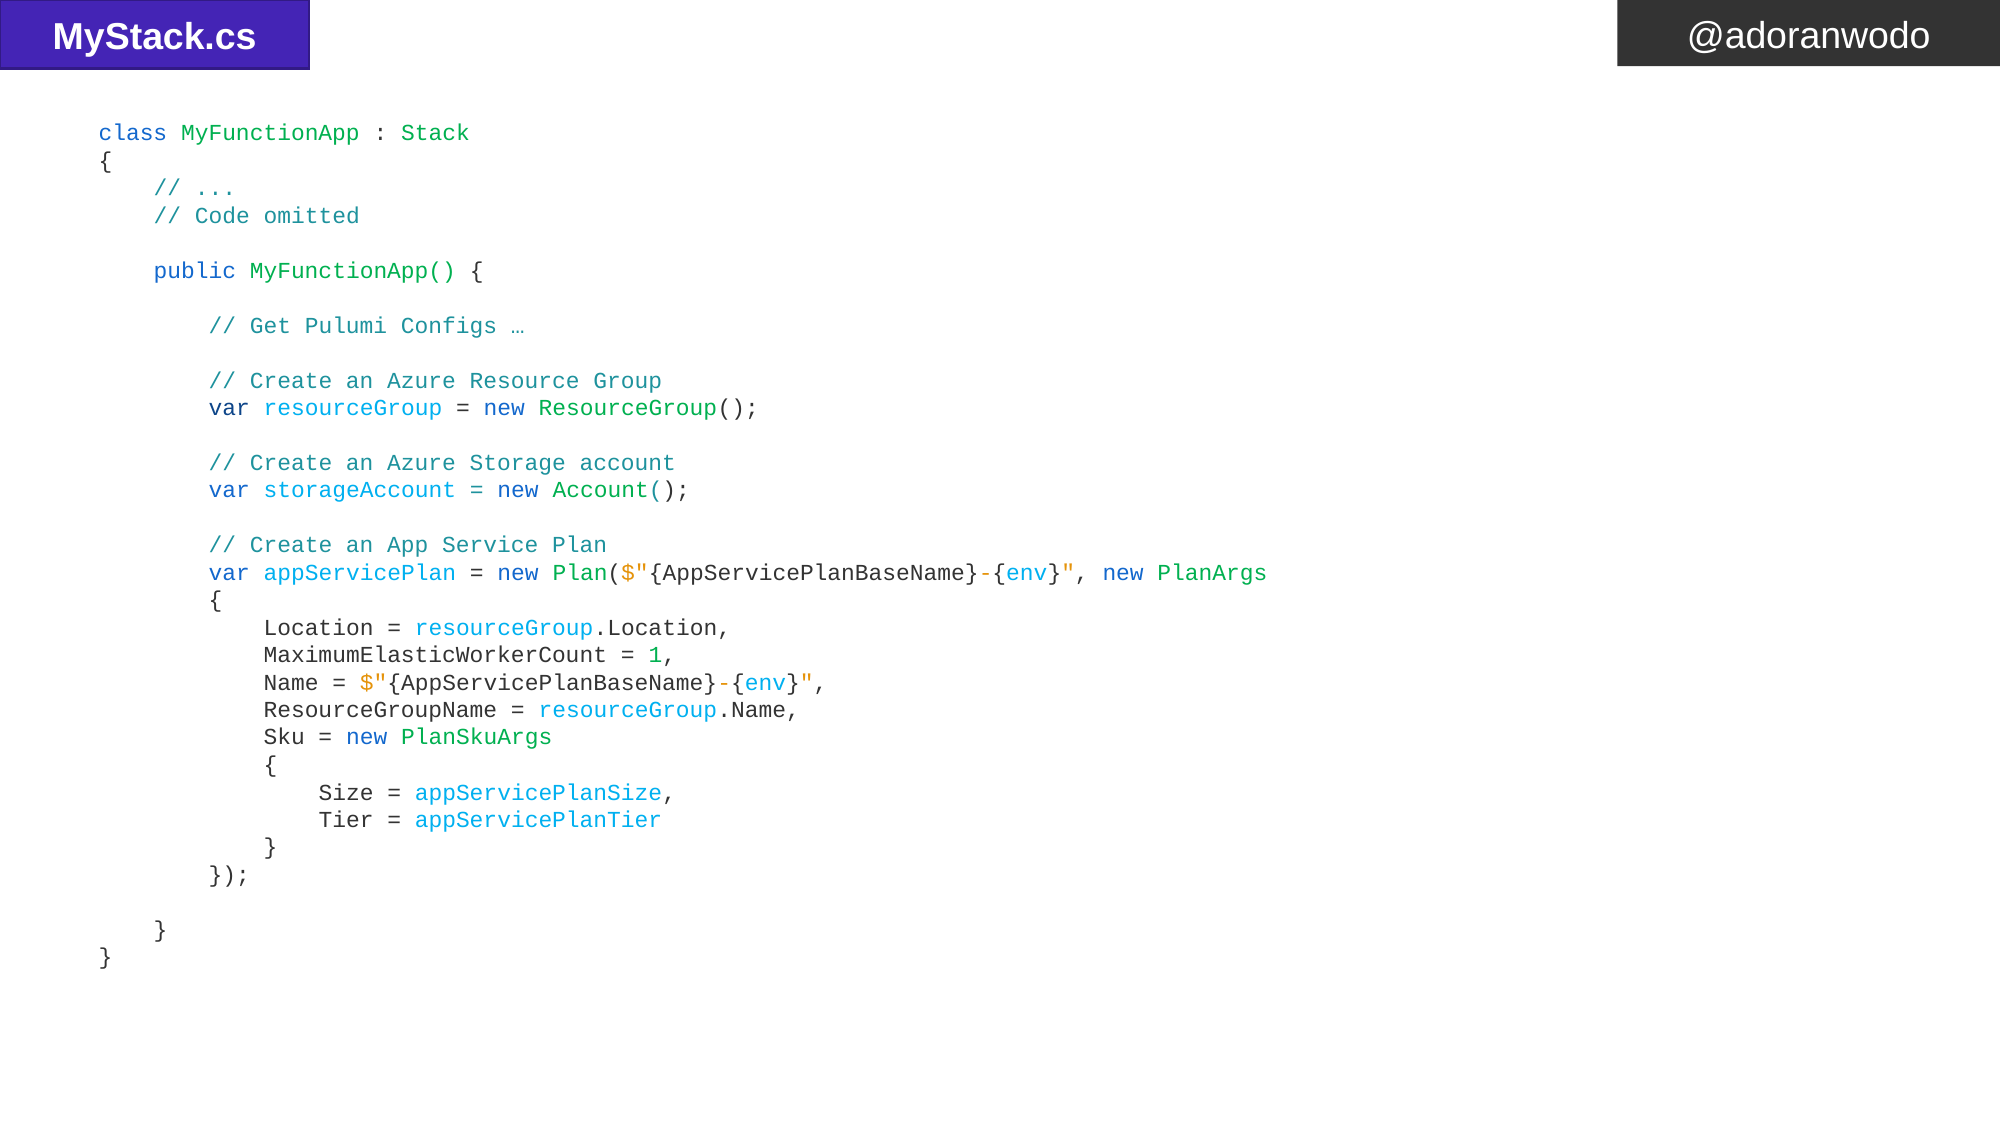

MyStack.cs
@adoranwodo
class MyFunctionApp : Stack
{
    // ...
    // Code omitted

    public MyFunctionApp() {

        // Get Pulumi Configs …

        // Create an Azure Resource Group
        var resourceGroup = new ResourceGroup();

        // Create an Azure Storage account
        var storageAccount = new Account();

        // Create an App Service Plan
        var appServicePlan = new Plan($"{AppServicePlanBaseName}-{env}", new PlanArgs
        {
            Location = resourceGroup.Location,
            MaximumElasticWorkerCount = 1,
            Name = $"{AppServicePlanBaseName}-{env}",
            ResourceGroupName = resourceGroup.Name,
            Sku = new PlanSkuArgs
            {
                Size = appServicePlanSize,
                Tier = appServicePlanTier
            }
        });

    }
}